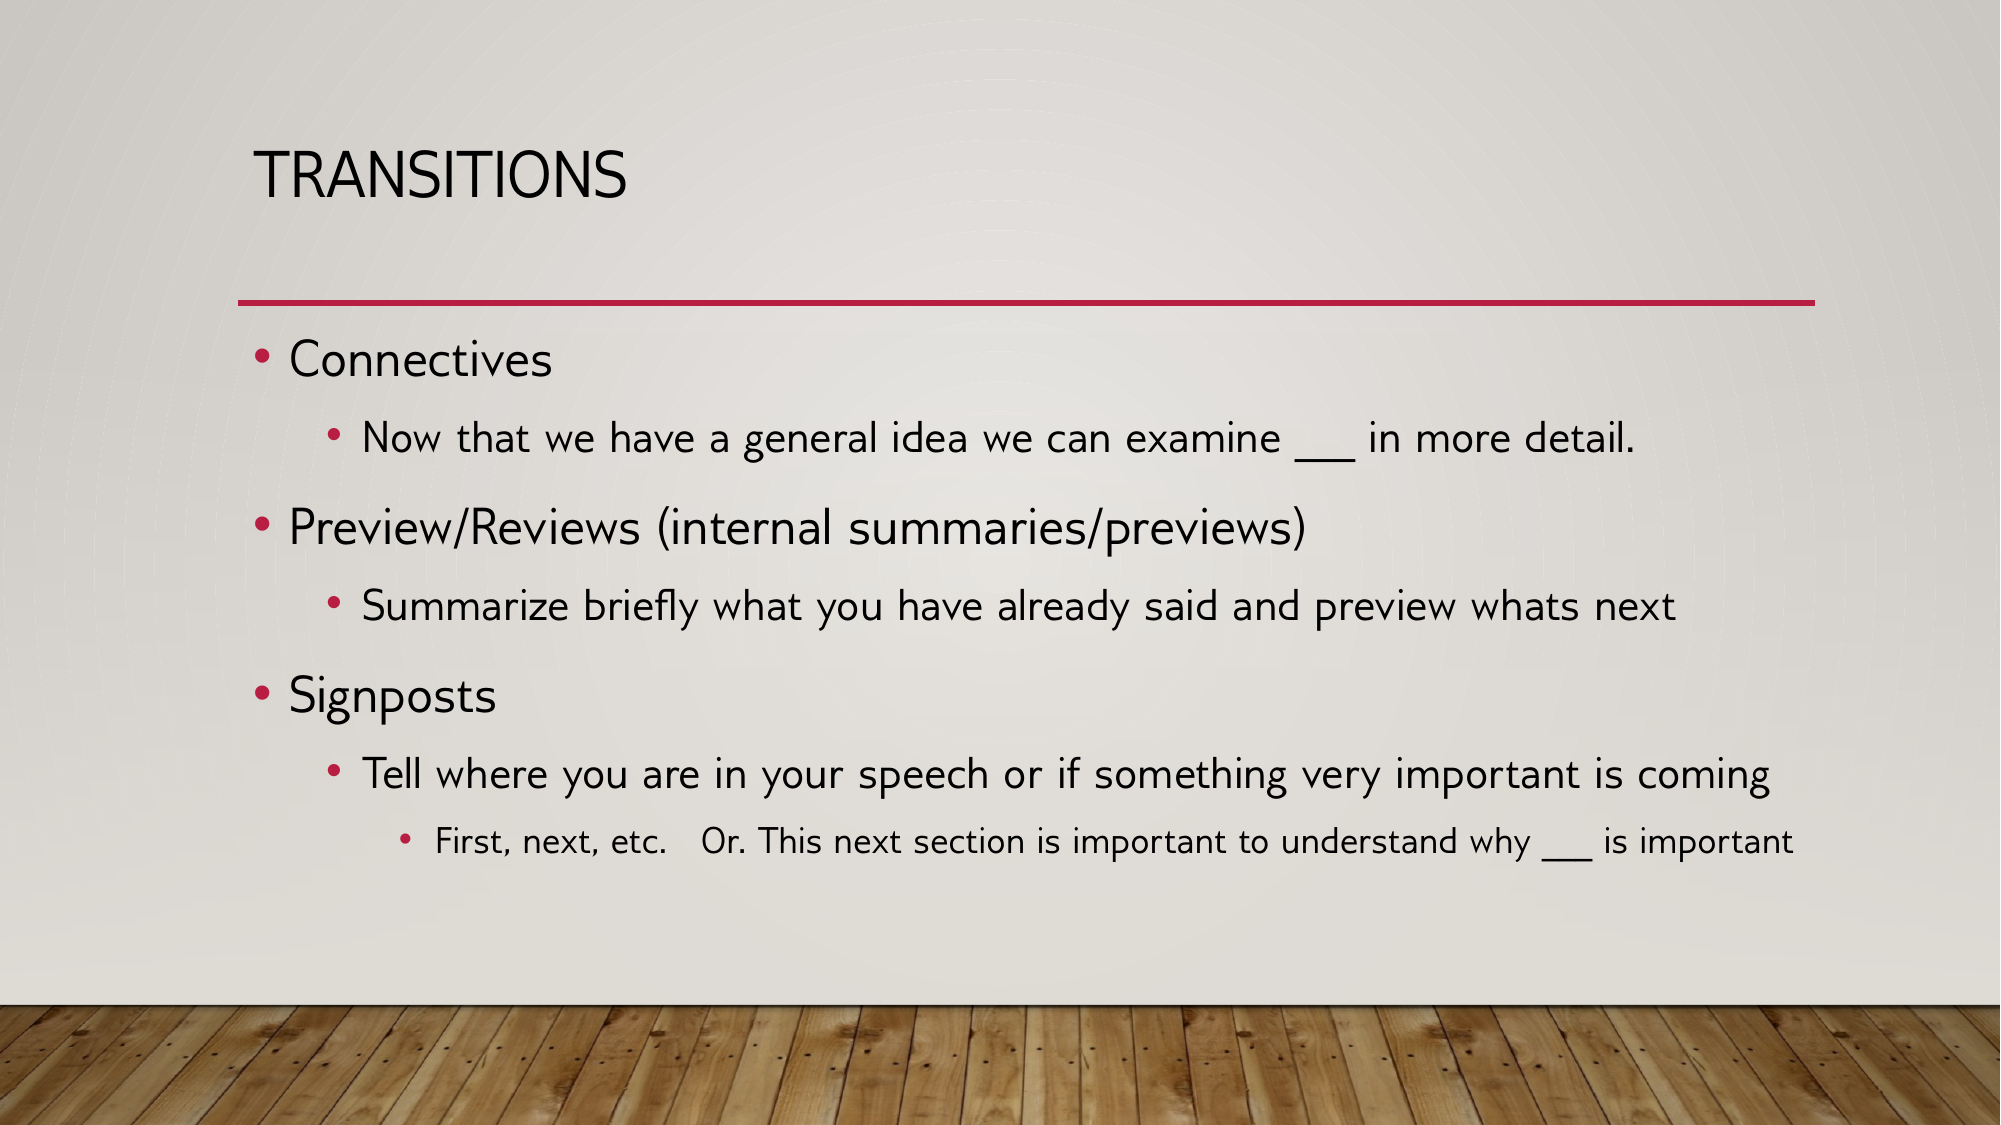

# Transitions
Connectives
Now that we have a general idea we can examine ___ in more detail.
Preview/Reviews (internal summaries/previews)
Summarize briefly what you have already said and preview whats next
Signposts
Tell where you are in your speech or if something very important is coming
First, next, etc.   Or. This next section is important to understand why ___ is important